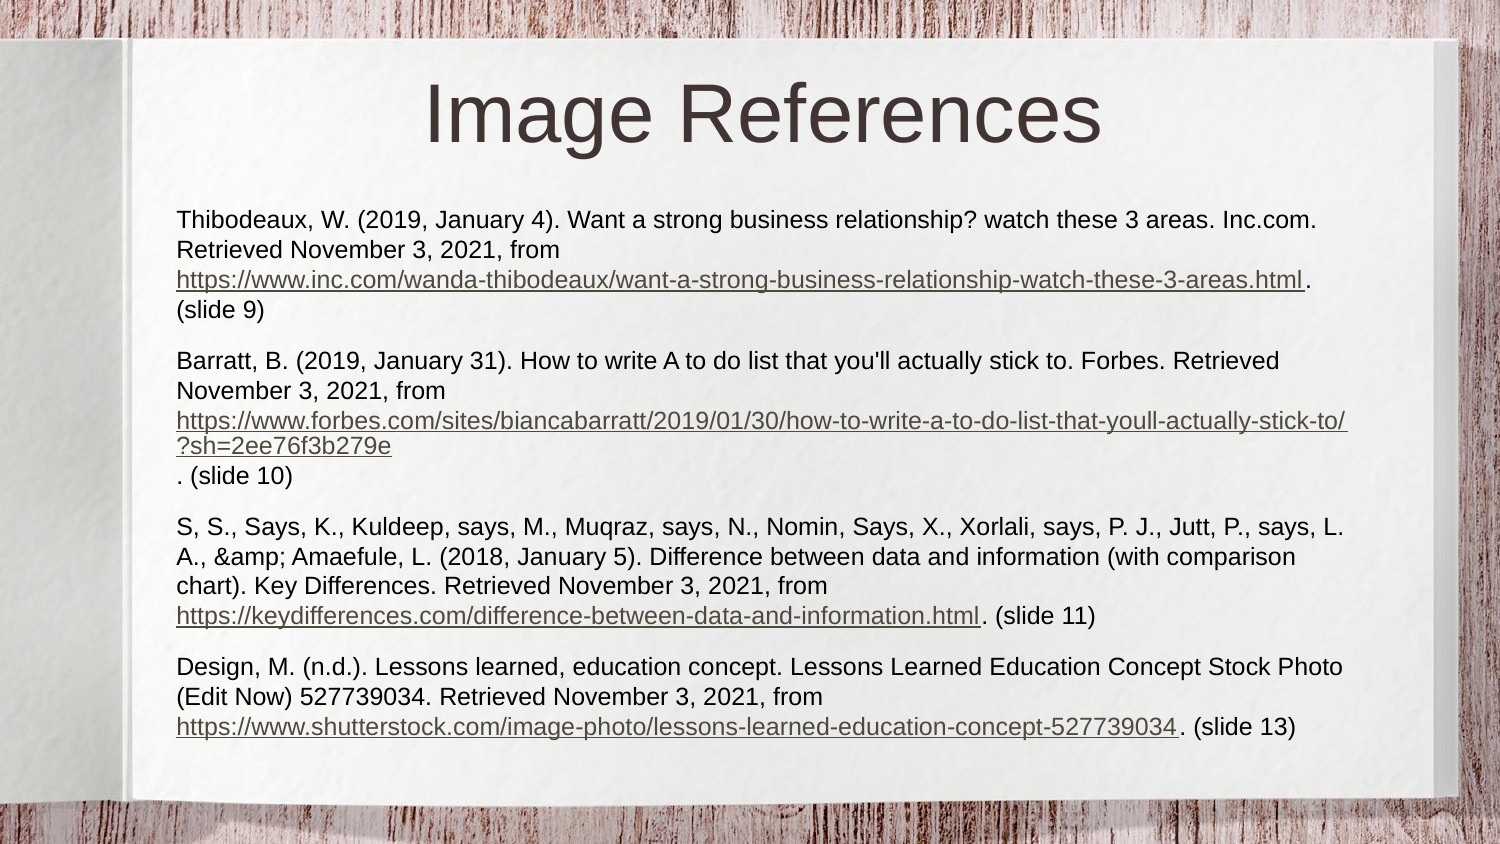

Image References

Thibodeaux, W. (2019, January 4). Want a strong business relationship? watch these 3 areas. Inc.com. Retrieved November 3, 2021, from https://www.inc.com/wanda-thibodeaux/want-a-strong-business-relationship-watch-these-3-areas.html. (slide 9)
Barratt, B. (2019, January 31). How to write A to do list that you'll actually stick to. Forbes. Retrieved November 3, 2021, from https://www.forbes.com/sites/biancabarratt/2019/01/30/how-to-write-a-to-do-list-that-youll-actually-stick-to/?sh=2ee76f3b279e. (slide 10)
S, S., Says, K., Kuldeep, says, M., Muqraz, says, N., Nomin, Says, X., Xorlali, says, P. J., Jutt, P., says, L. A., &amp; Amaefule, L. (2018, January 5). Difference between data and information (with comparison chart). Key Differences. Retrieved November 3, 2021, from https://keydifferences.com/difference-between-data-and-information.html. (slide 11)
Design, M. (n.d.). Lessons learned, education concept. Lessons Learned Education Concept Stock Photo (Edit Now) 527739034. Retrieved November 3, 2021, from https://www.shutterstock.com/image-photo/lessons-learned-education-concept-527739034. (slide 13)